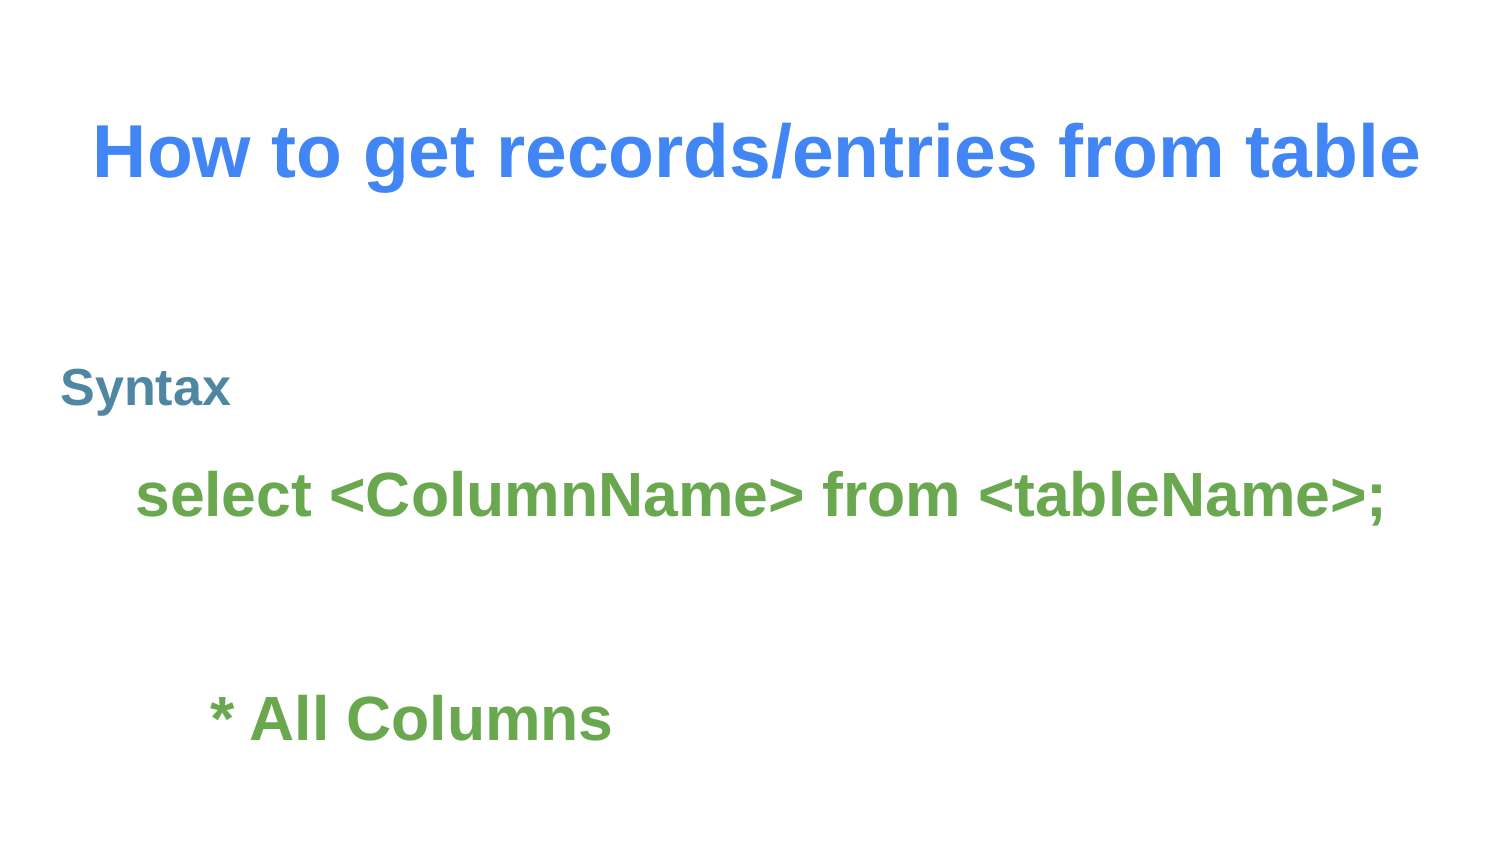

# How to get records/entries from table
Syntax
select <ColumnName> from <tableName>;

* All Columns